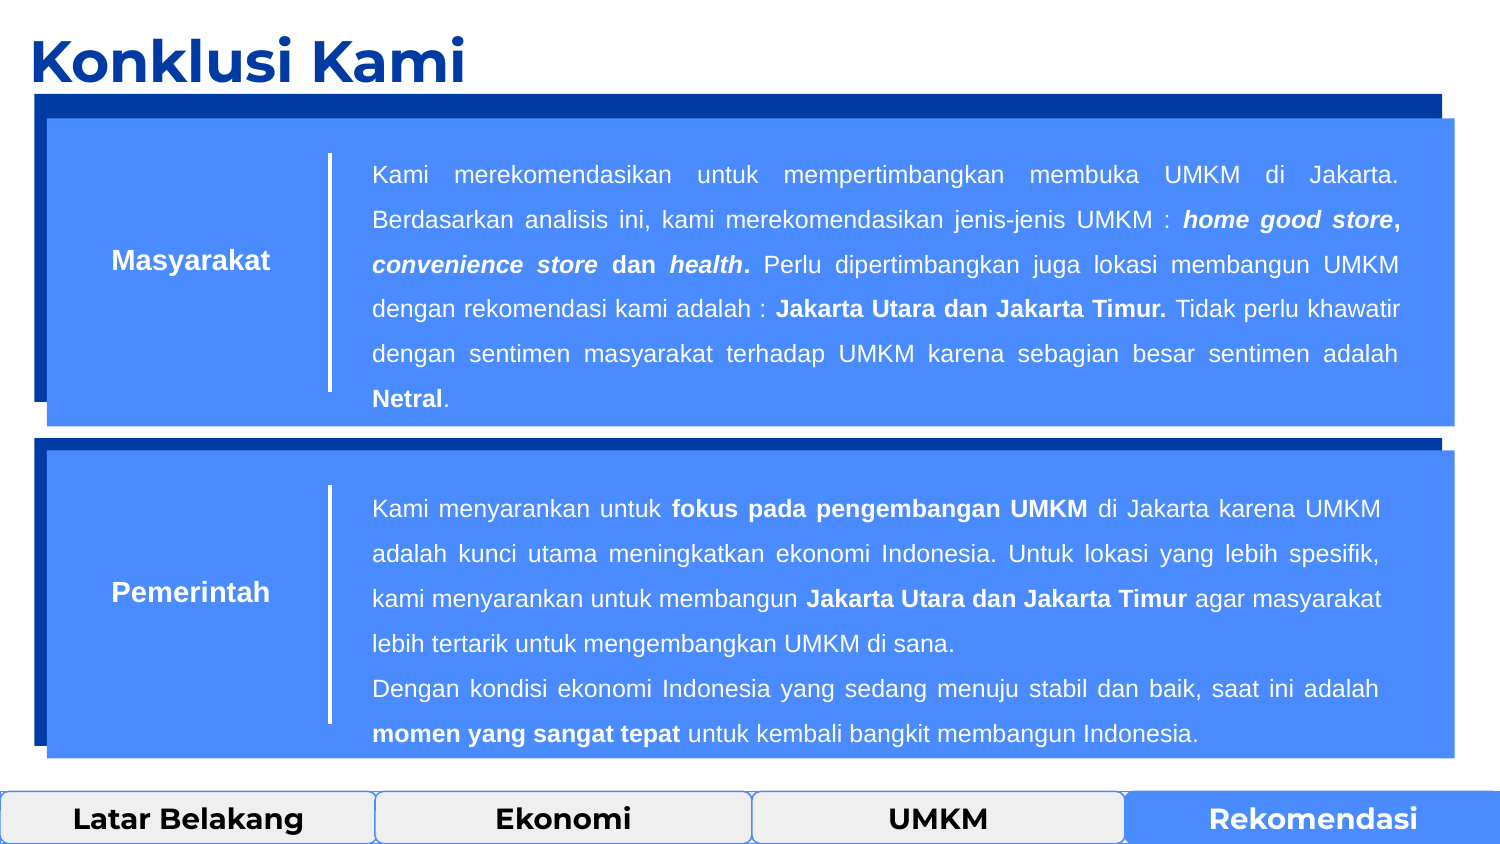

# Konklusi Kami

Kami merekomendasikan untuk mempertimbangkan membuka UMKM di Jakarta. Berdasarkan analisis ini, kami merekomendasikan jenis-jenis UMKM : home good store, convenience store dan health. Perlu dipertimbangkan juga lokasi membangun UMKM dengan rekomendasi kami adalah : Jakarta Utara dan Jakarta Timur. Tidak perlu khawatir dengan sentimen masyarakat terhadap UMKM karena sebagian besar sentimen adalah Netral.

Masyarakat

Kami menyarankan untuk fokus pada pengembangan UMKM di Jakarta karena UMKM adalah kunci utama meningkatkan ekonomi Indonesia. Untuk lokasi yang lebih spesifik, kami menyarankan untuk membangun Jakarta Utara dan Jakarta Timur agar masyarakat lebih tertarik untuk mengembangkan UMKM di sana.
Dengan kondisi ekonomi Indonesia yang sedang menuju stabil dan baik, saat ini adalah momen yang sangat tepat untuk kembali bangkit membangun Indonesia.

Pemerintah

Latar Belakang
Ekonomi
UMKM
Rekomendasi